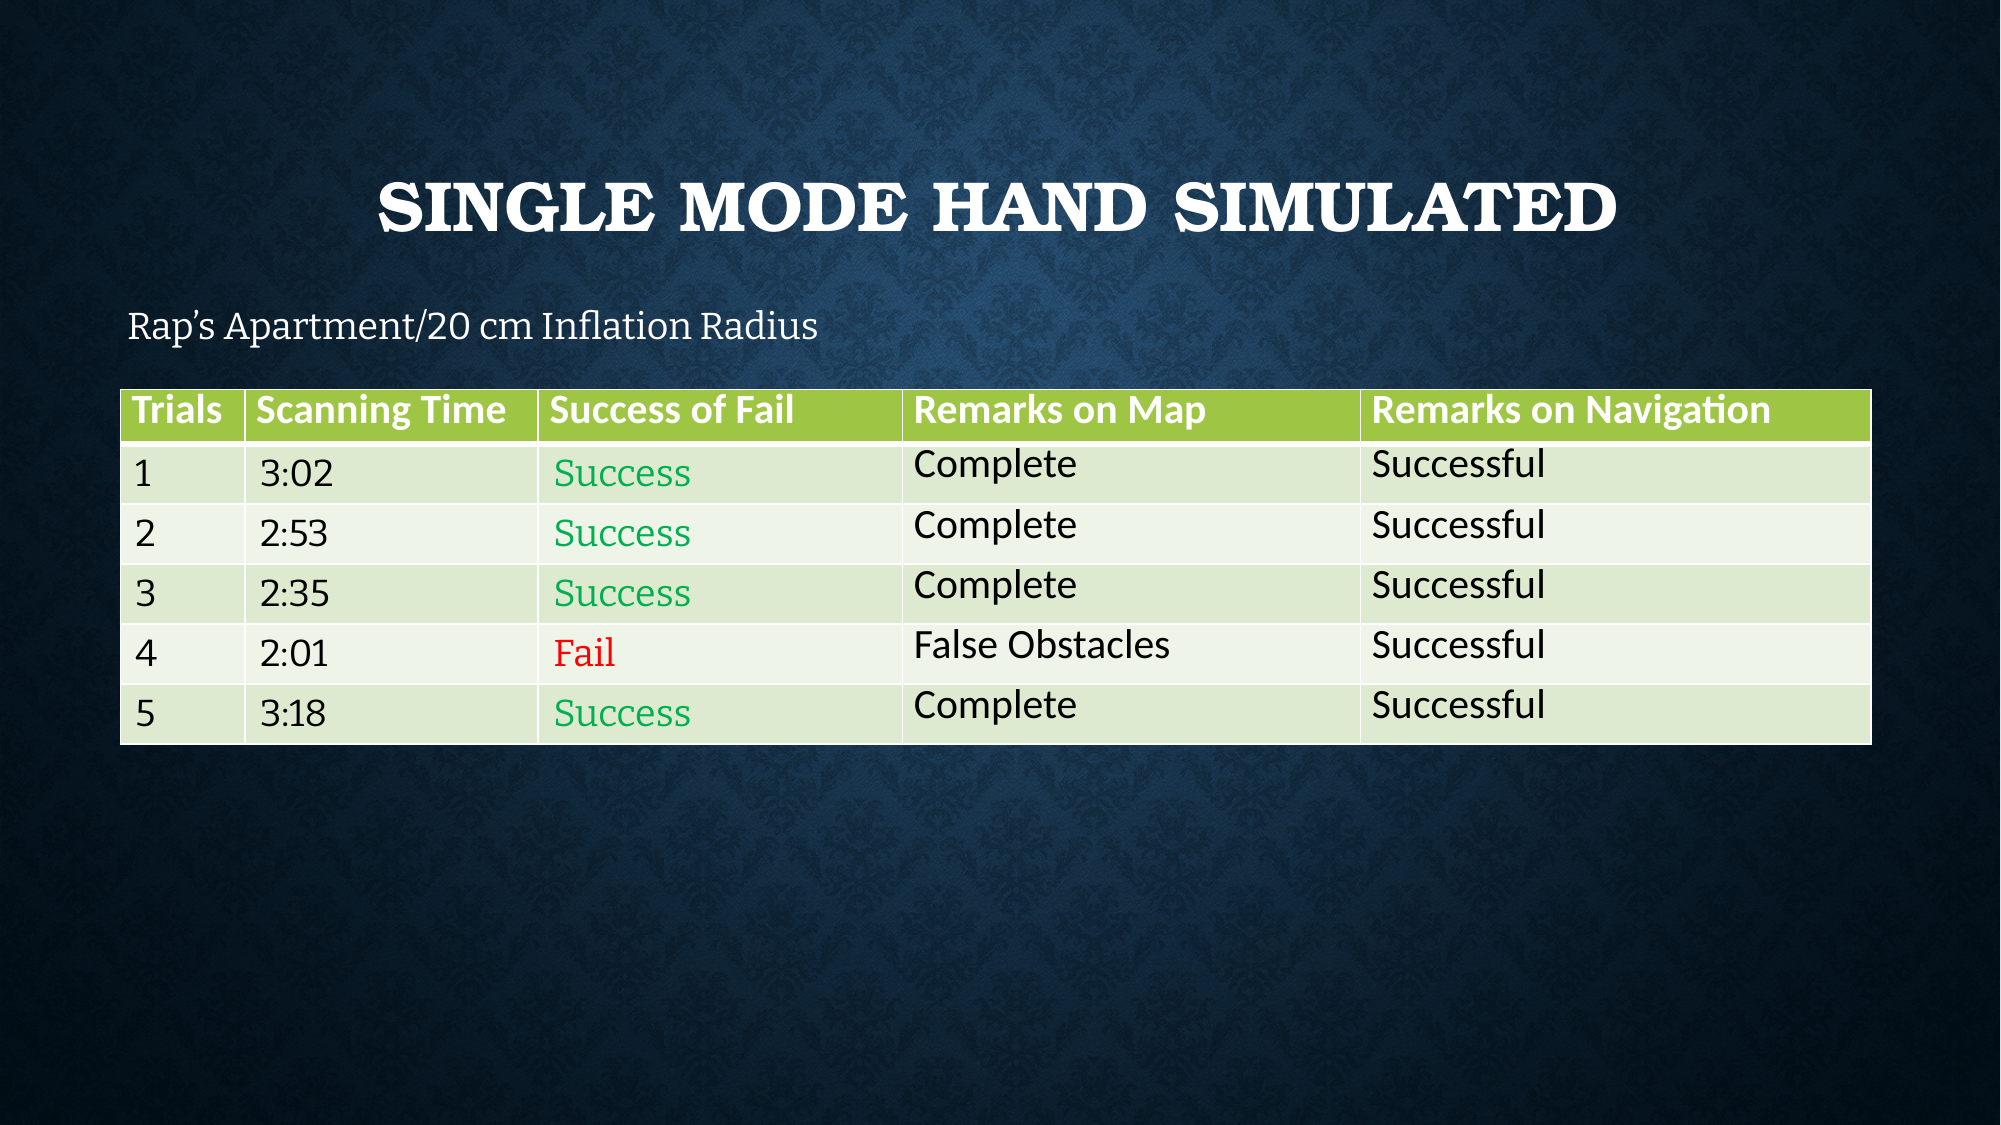

# Single Mode Hand Simulated
Rap’s Apartment/20 cm Inflation Radius
| Trials | Scanning Time | Success of Fail | Remarks on Map | Remarks on Navigation |
| --- | --- | --- | --- | --- |
| 1 | 3:02 | Success | Complete | Successful |
| 2 | 2:53 | Success | Complete | Successful |
| 3 | 2:35 | Success | Complete | Successful |
| 4 | 2:01 | Fail | False Obstacles | Successful |
| 5 | 3:18 | Success | Complete | Successful |